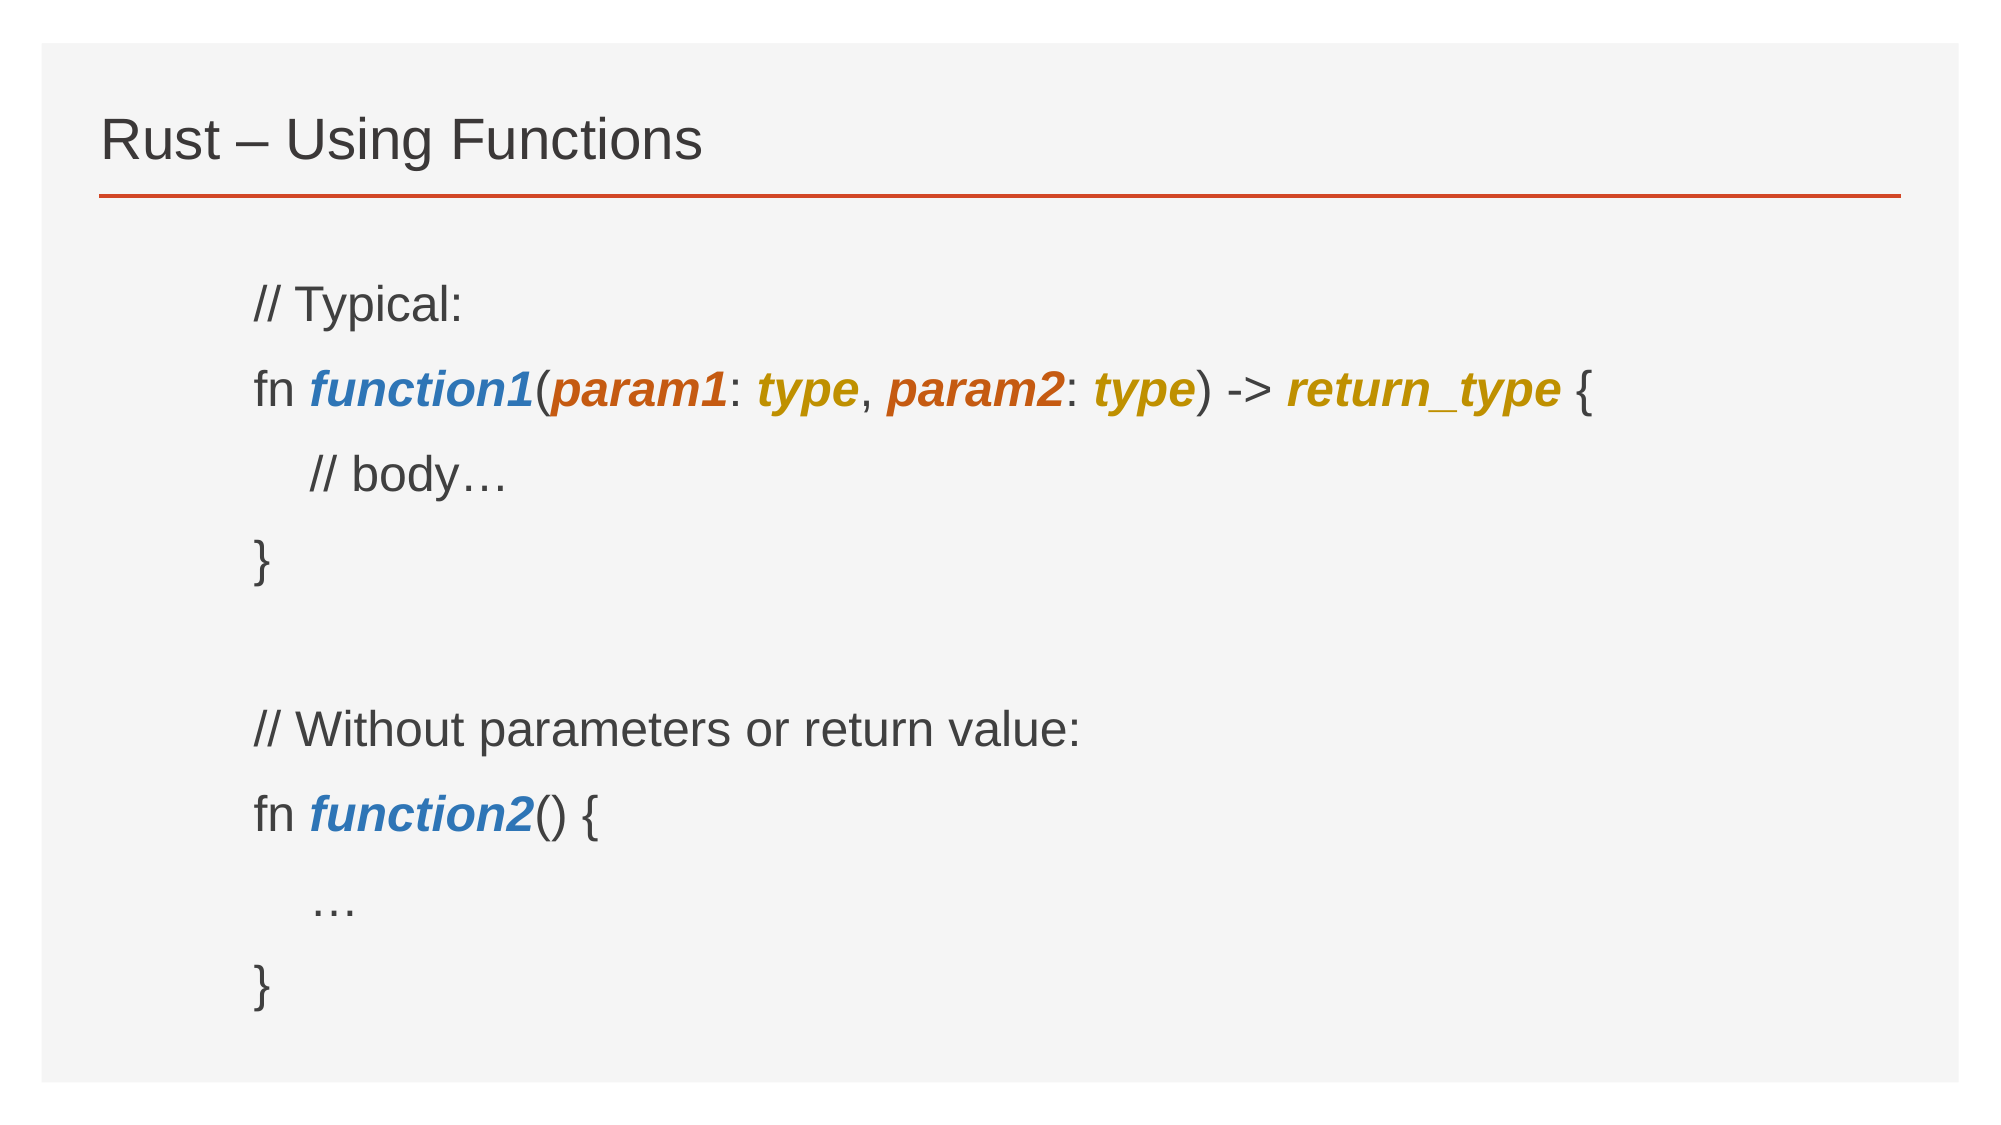

# Rust – Using Functions

// Typical:
fn function1(param1: type, param2: type) -> return_type {
    // body…
}

// Without parameters or return value:
fn function2() {
    …
}